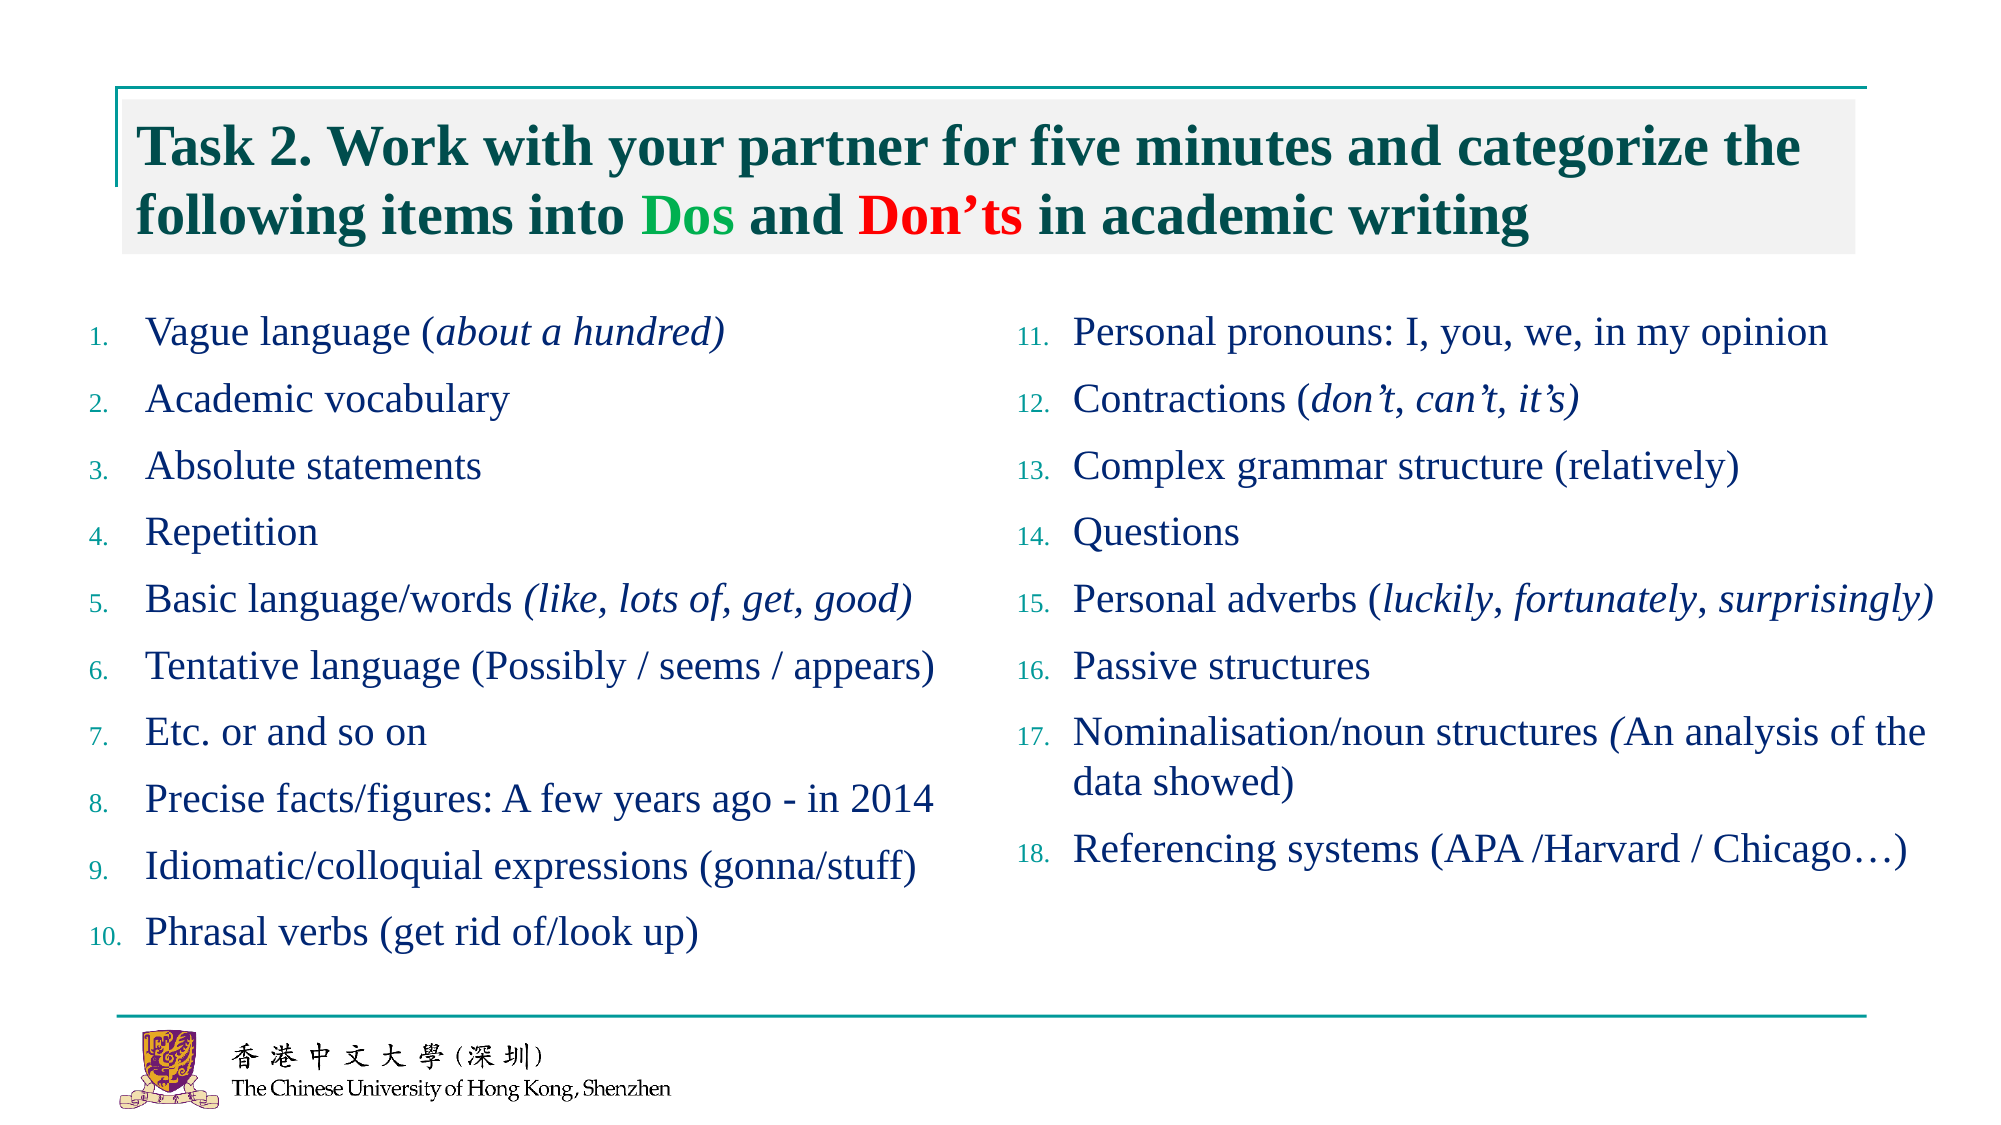

#
Task 2. Work with your partner for five minutes and categorize the following items into Dos and Don’ts in academic writing
Vague language (about a hundred)
Academic vocabulary
Absolute statements
Repetition
Basic language/words (like, lots of, get, good)
Tentative language (Possibly / seems / appears)
Etc. or and so on
Precise facts/figures: A few years ago - in 2014
Idiomatic/colloquial expressions (gonna/stuff)
Phrasal verbs (get rid of/look up)
Personal pronouns: I, you, we, in my opinion
Contractions (don’t, can’t, it’s)
Complex grammar structure (relatively)
Questions
Personal adverbs (luckily, fortunately, surprisingly)
Passive structures
Nominalisation/noun structures (An analysis of the data showed)
Referencing systems (APA /Harvard / Chicago…)